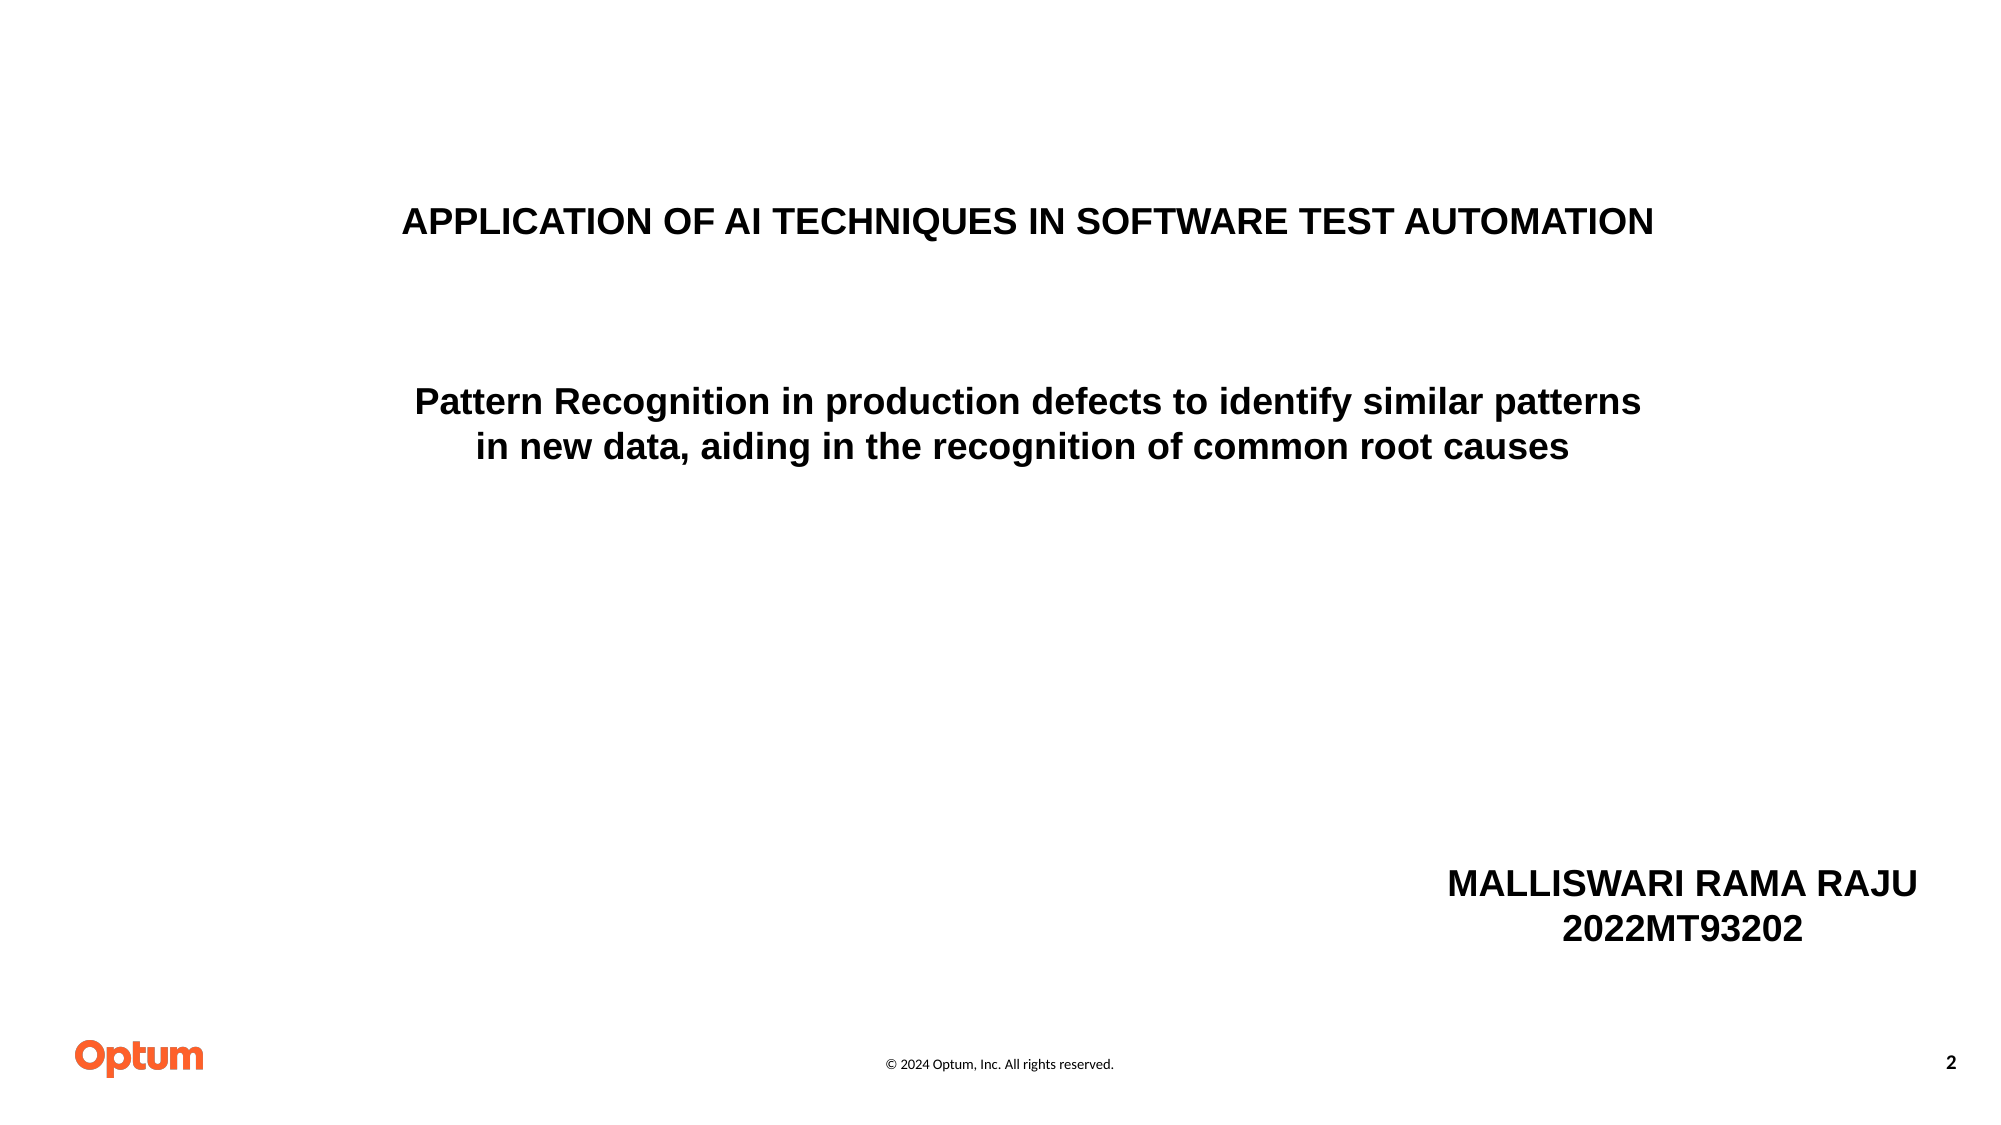

APPLICATION OF AI TECHNIQUES IN SOFTWARE TEST AUTOMATION

Pattern Recognition in production defects to identify similar patterns in new data, aiding in the recognition of common root causes
MALLISWARI RAMA RAJU
2022MT93202